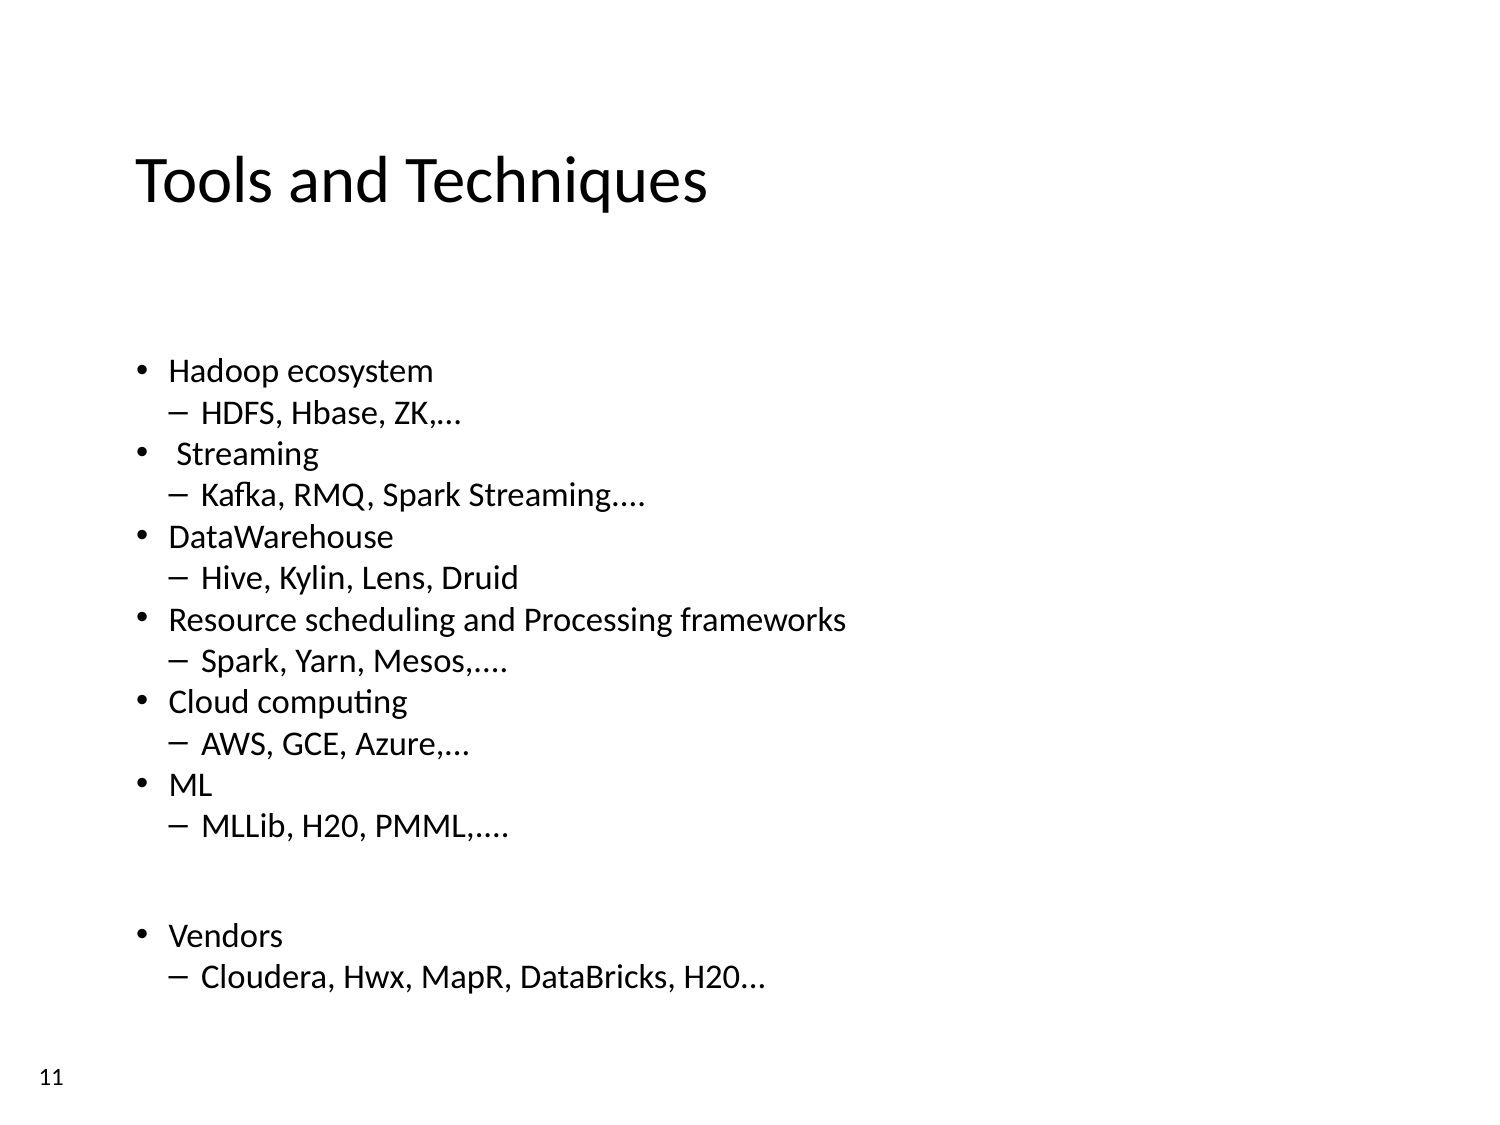

Tools and Techniques

Hadoop ecosystem
HDFS, Hbase, ZK,…
 Streaming
Kafka, RMQ, Spark Streaming....
DataWarehouse
Hive, Kylin, Lens, Druid
Resource scheduling and Processing frameworks
Spark, Yarn, Mesos,....
Cloud computing
AWS, GCE, Azure,...
ML
MLLib, H20, PMML,....

Vendors
Cloudera, Hwx, MapR, DataBricks, H20...